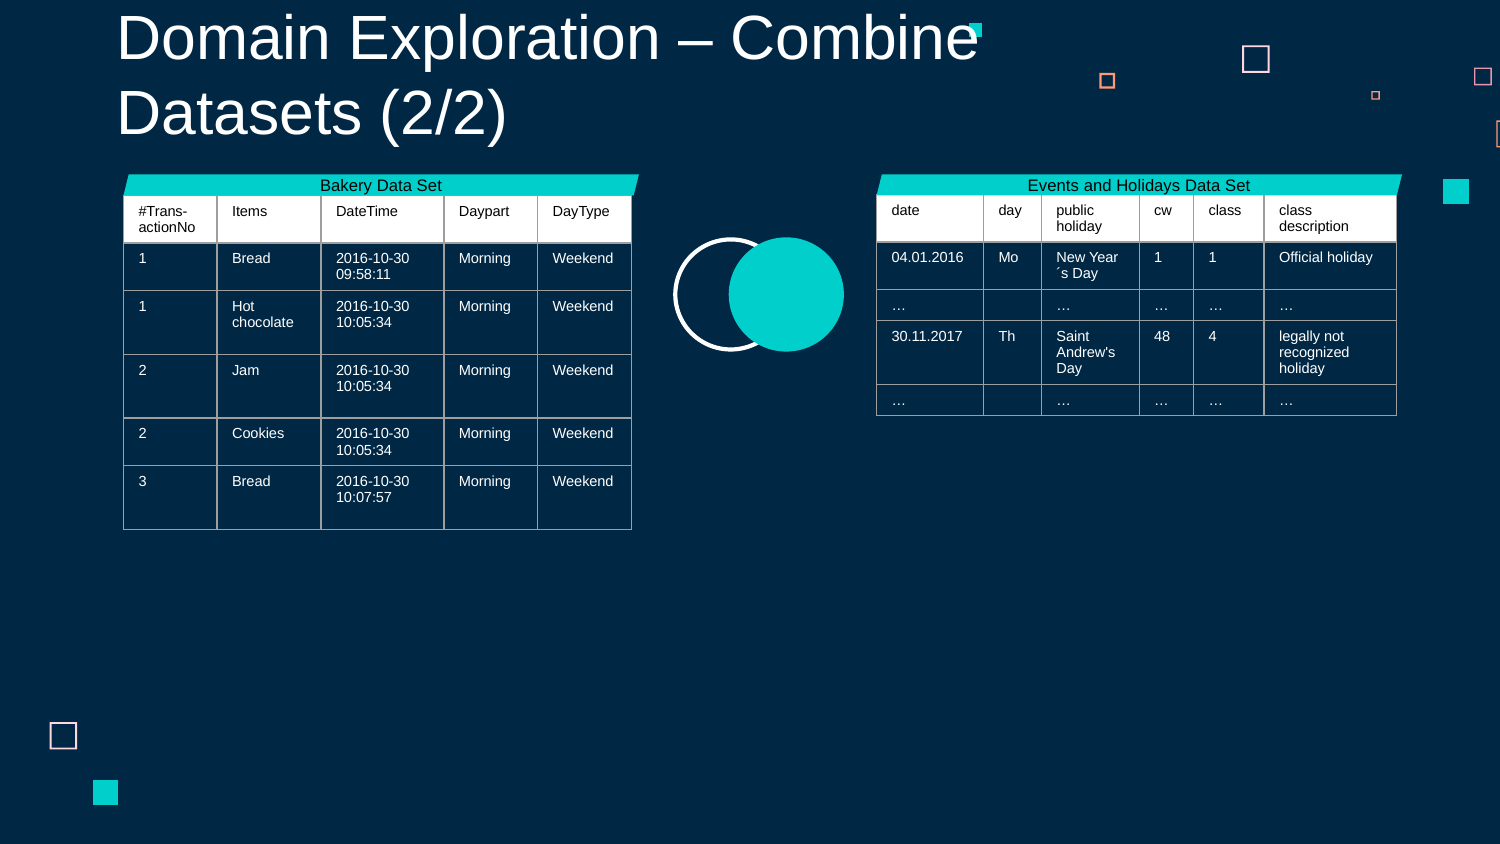

# Domain Exploration – Combine Datasets (2/2)

Bakery Data Set
Events and Holidays Data Set
| date | day | public holiday | cw | class | class description |
| --- | --- | --- | --- | --- | --- |
| 04.01.2016 | Mo | New Year´s Day | 1 | 1 | Official holiday |
| … |  | … | … | … | … |
| 30.11.2017 | Th | Saint Andrew's Day | 48 | 4 | legally not recognized holiday |
| … |  | … | … | … | … |
| #Trans-actionNo | Items | DateTime | Daypart | DayType |
| --- | --- | --- | --- | --- |
| 1 | Bread | 2016-10-30 09:58:11 | Morning | Weekend |
| 1 | Hot chocolate | 2016-10-30 10:05:34 | Morning | Weekend |
| 2 | Jam | 2016-10-30 10:05:34 | Morning | Weekend |
| 2 | Cookies | 2016-10-30 10:05:34 | Morning | Weekend |
| 3 | Bread | 2016-10-30 10:07:57 | Morning | Weekend |